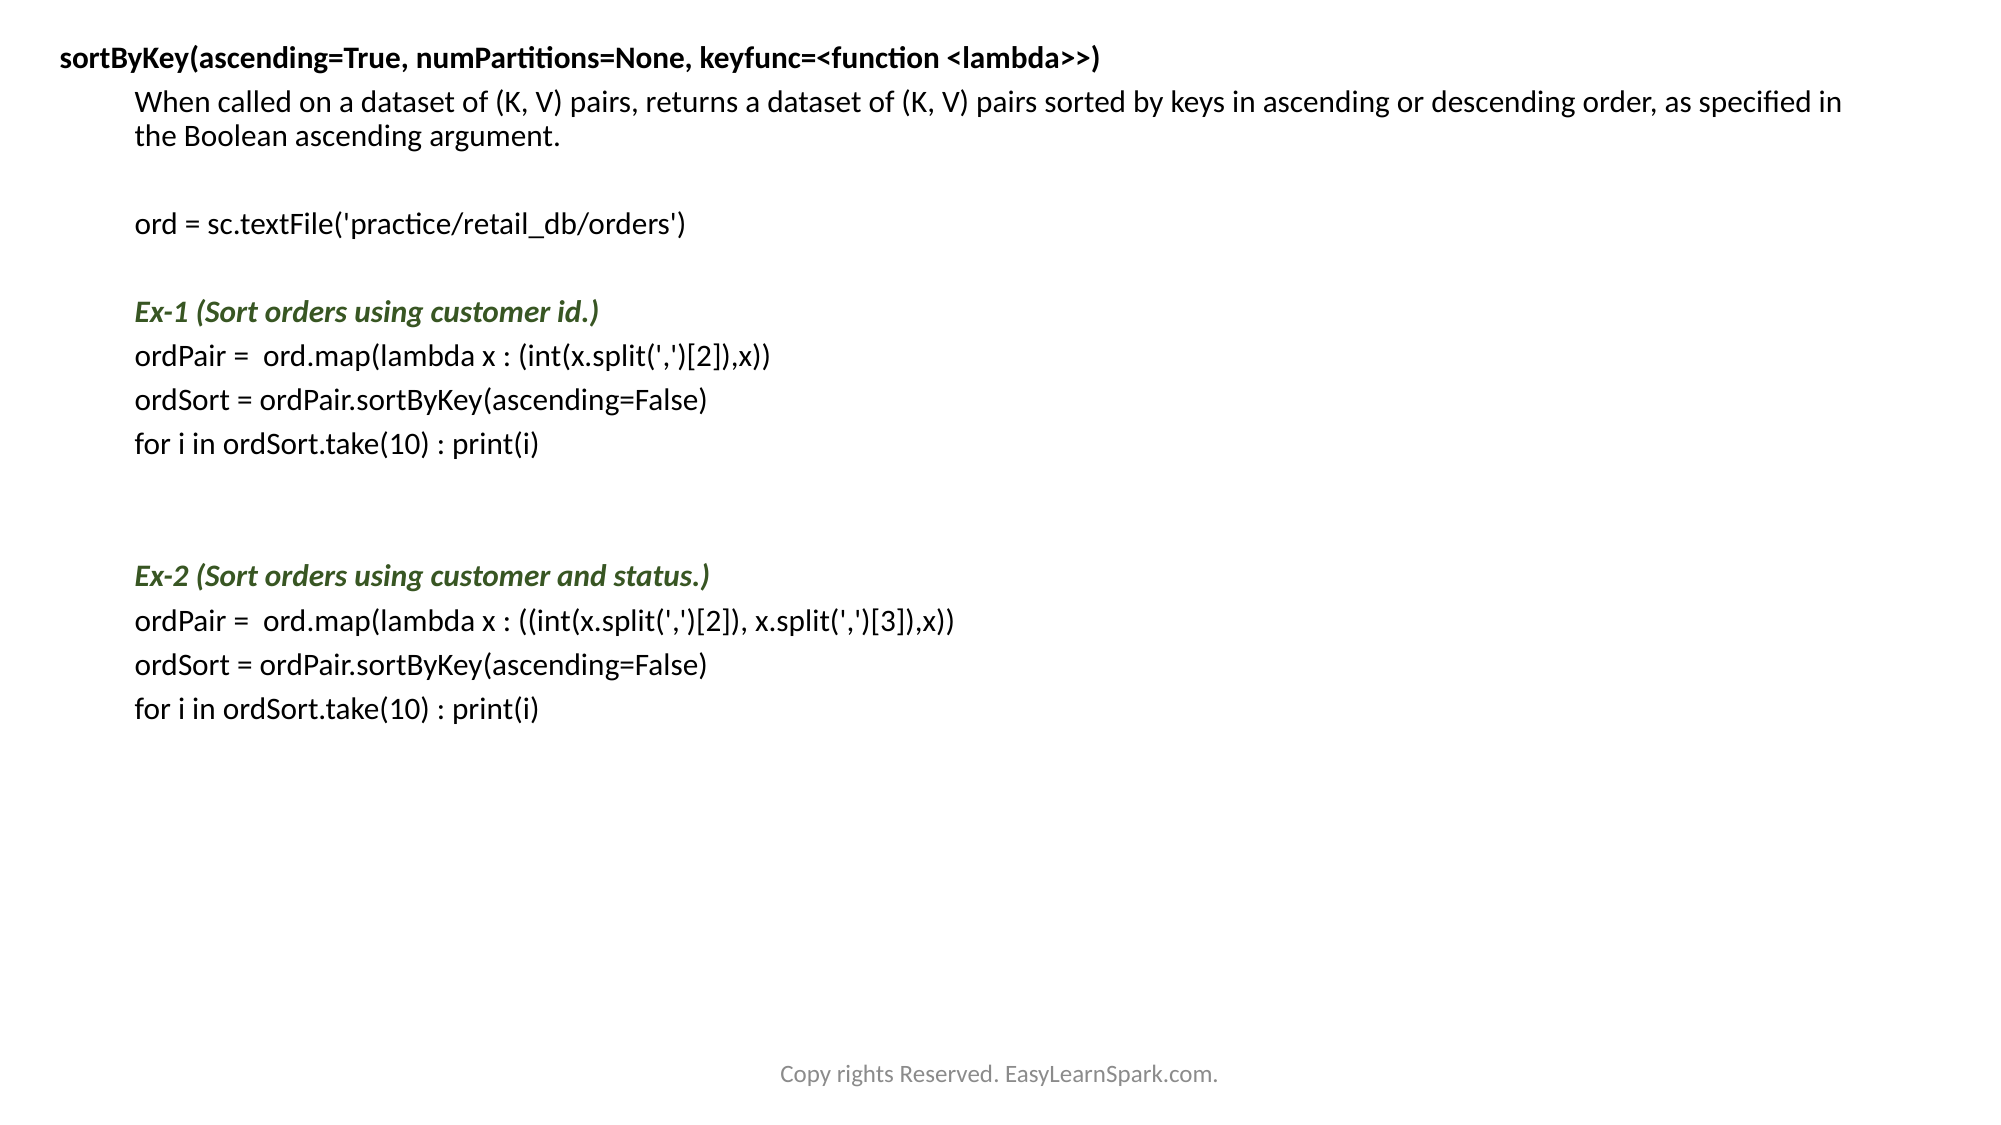

sortByKey(ascending=True, numPartitions=None, keyfunc=<function <lambda>>)
When called on a dataset of (K, V) pairs, returns a dataset of (K, V) pairs sorted by keys in ascending or descending order, as specified in the Boolean ascending argument.

ord = sc.textFile('practice/retail_db/orders')

Ex-1 (Sort orders using customer id.)
ordPair =  ord.map(lambda x : (int(x.split(',')[2]),x))
ordSort = ordPair.sortByKey(ascending=False)
for i in ordSort.take(10) : print(i)

Ex-2 (Sort orders using customer and status.)
ordPair =  ord.map(lambda x : ((int(x.split(',')[2]), x.split(',')[3]),x))
ordSort = ordPair.sortByKey(ascending=False)
for i in ordSort.take(10) : print(i)

Copy rights Reserved. EasyLearnSpark.com.